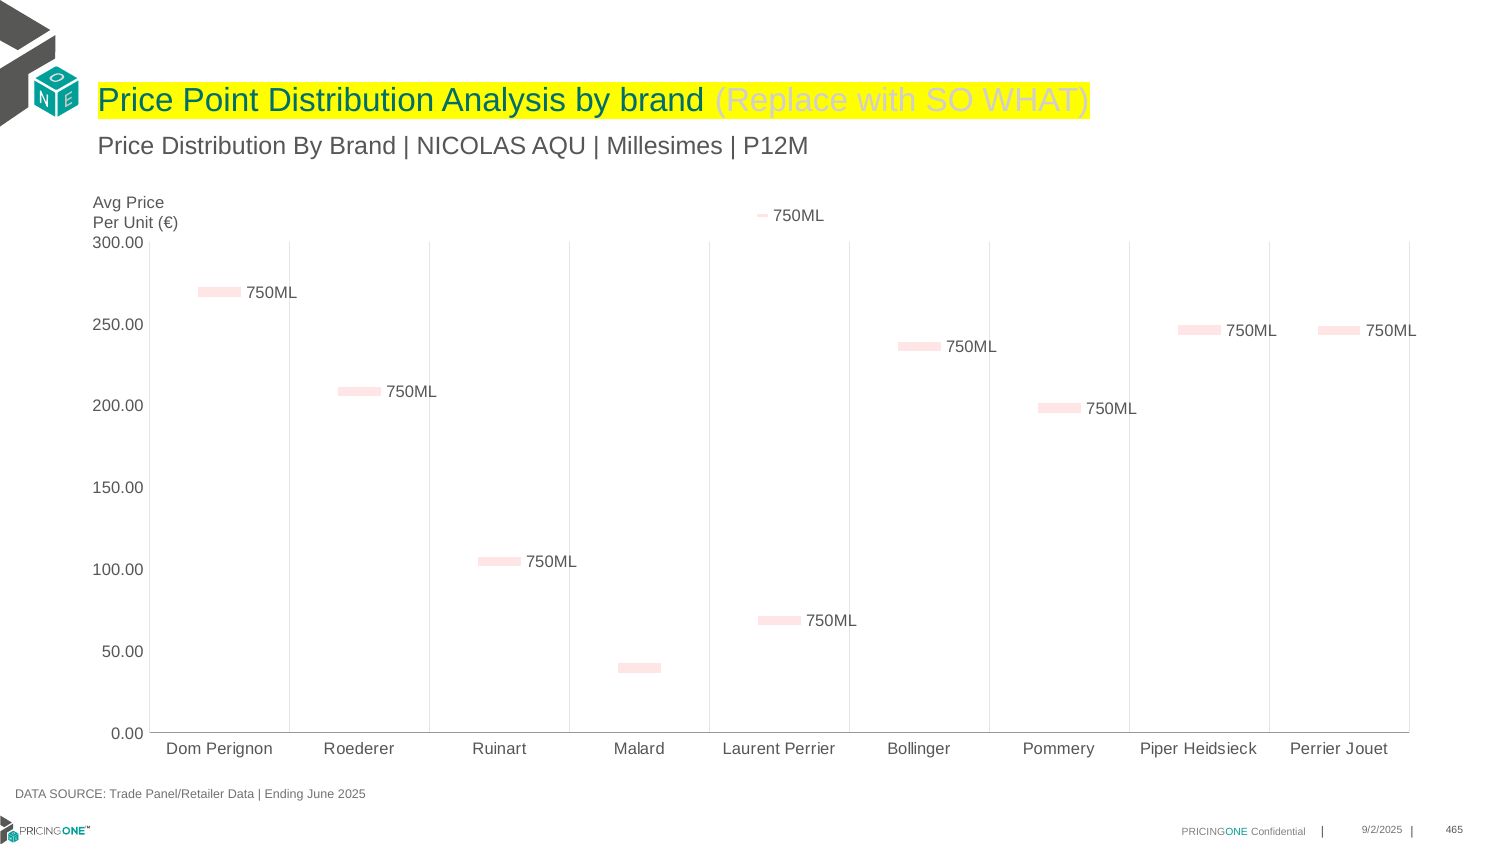

# Price Point Distribution Analysis by brand (Replace with SO WHAT)
Price Distribution By Brand | NICOLAS AQU | Millesimes | P12M

### Chart

| Category | 750ML |
|---|---|
| Dom Perignon | 269.4655 |
| Roederer | 208.4762 |
| Ruinart | 104.5789 |
| Malard | 39.5385 |
| Laurent Perrier | 68.75 |
| Bollinger | 236.0 |
| Pommery | 198.5714 |
| Piper Heidsieck | 246.25 |
| Perrier Jouet | 246.0 |
Avg Price
Per Unit (€)
DATA SOURCE: Trade Panel/Retailer Data | Ending June 2025
9/2/2025
465